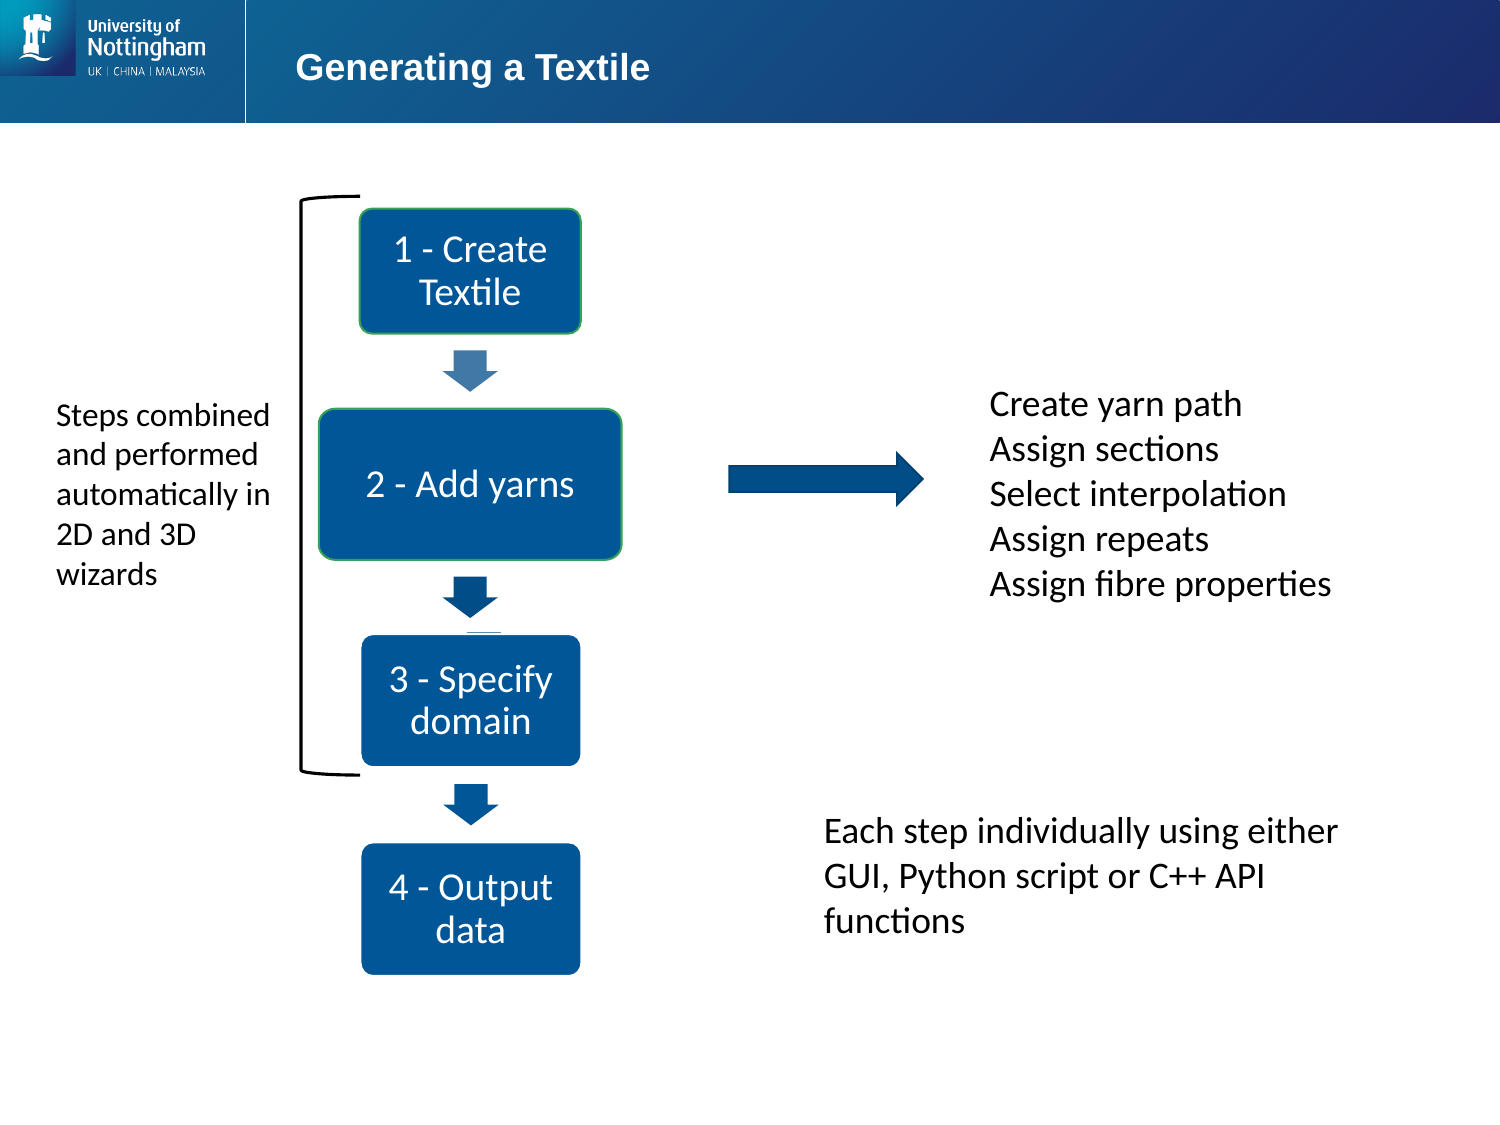

Generating a Textile

1 - Create Textile

Create yarn path
Assign sections
Select interpolation
Assign repeats
Assign fibre properties
Steps combined and performed automatically in 2D and 3D wizards
2 - Add yarns

3 - Specify domain

Each step individually using either GUI, Python script or C++ API functions
4 - Output data